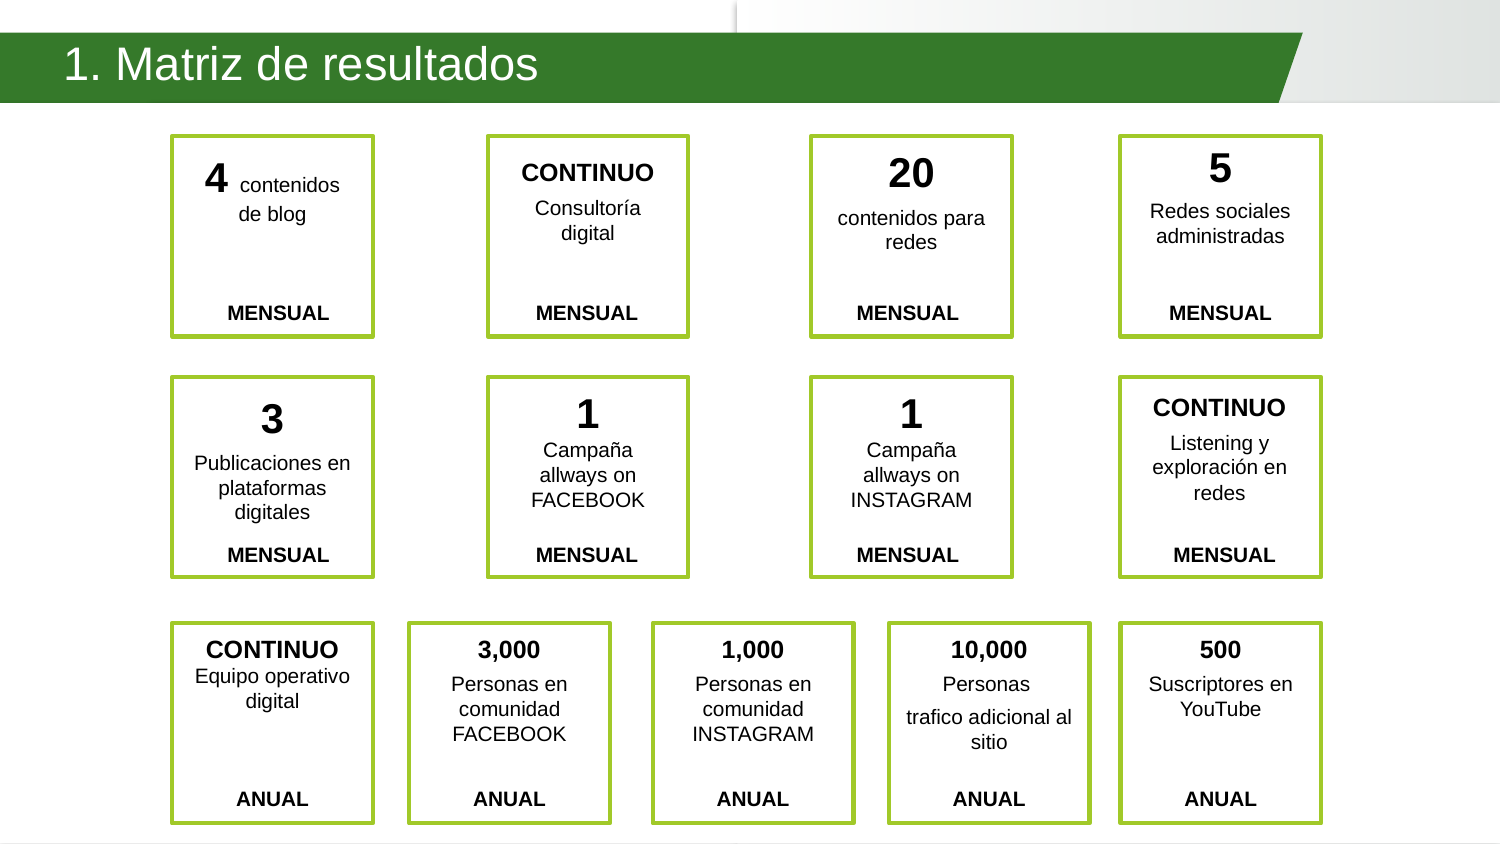

1. Matriz de resultados
5
Redes sociales administradas

MENSUAL

4 contenidos de blog
MENSUAL

CONTINUO
Consultoría digital
MENSUAL

20
contenidos para redes
MENSUAL

3
Publicaciones en plataformas digitales
MENSUAL

1
Campaña allways on
FACEBOOK
MENSUAL

1
Campaña allways on
INSTAGRAM
MENSUAL

CONTINUO
Listening y exploración en redes
MENSUAL

CONTINUO Equipo operativo digital
ANUAL

3,000
Personas en comunidad FACEBOOK
ANUAL

1,000
Personas en comunidad INSTAGRAM
ANUAL

10,000
Personas
trafico adicional al sitio
ANUAL

500
Suscriptores en YouTube
ANUAL